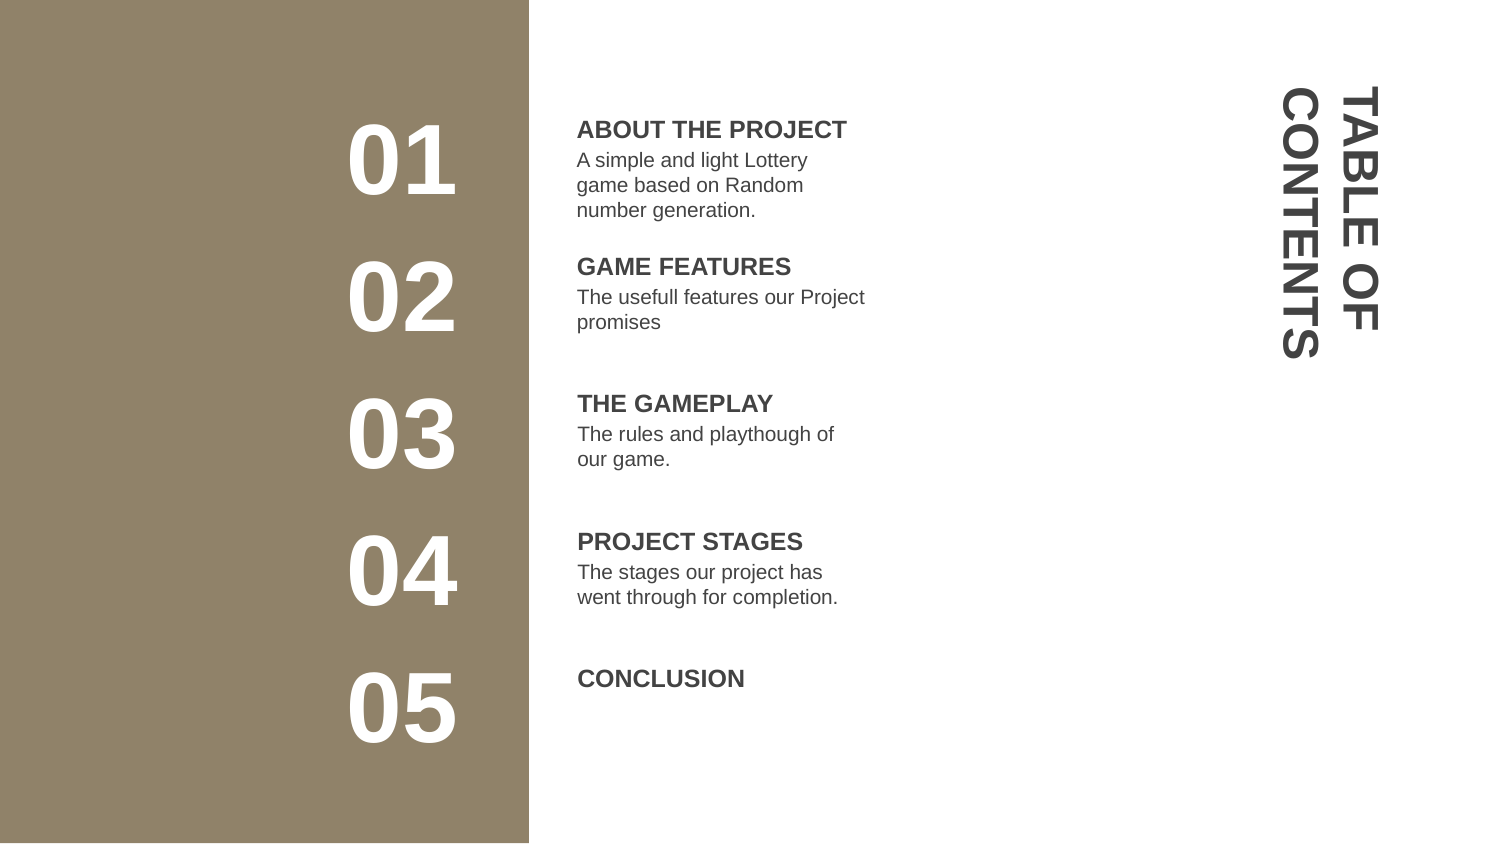

# ABOUT THE PROJECT
01
A simple and light Lottery game based on Random number generation.

GAME FEATURES
02
The usefull features our Project promises
TABLE OF CONTENTS
THE GAMEPLAY
03
The rules and playthough of our game.
PROJECT STAGES
04
The stages our project has went through for completion.
CONCLUSION
05